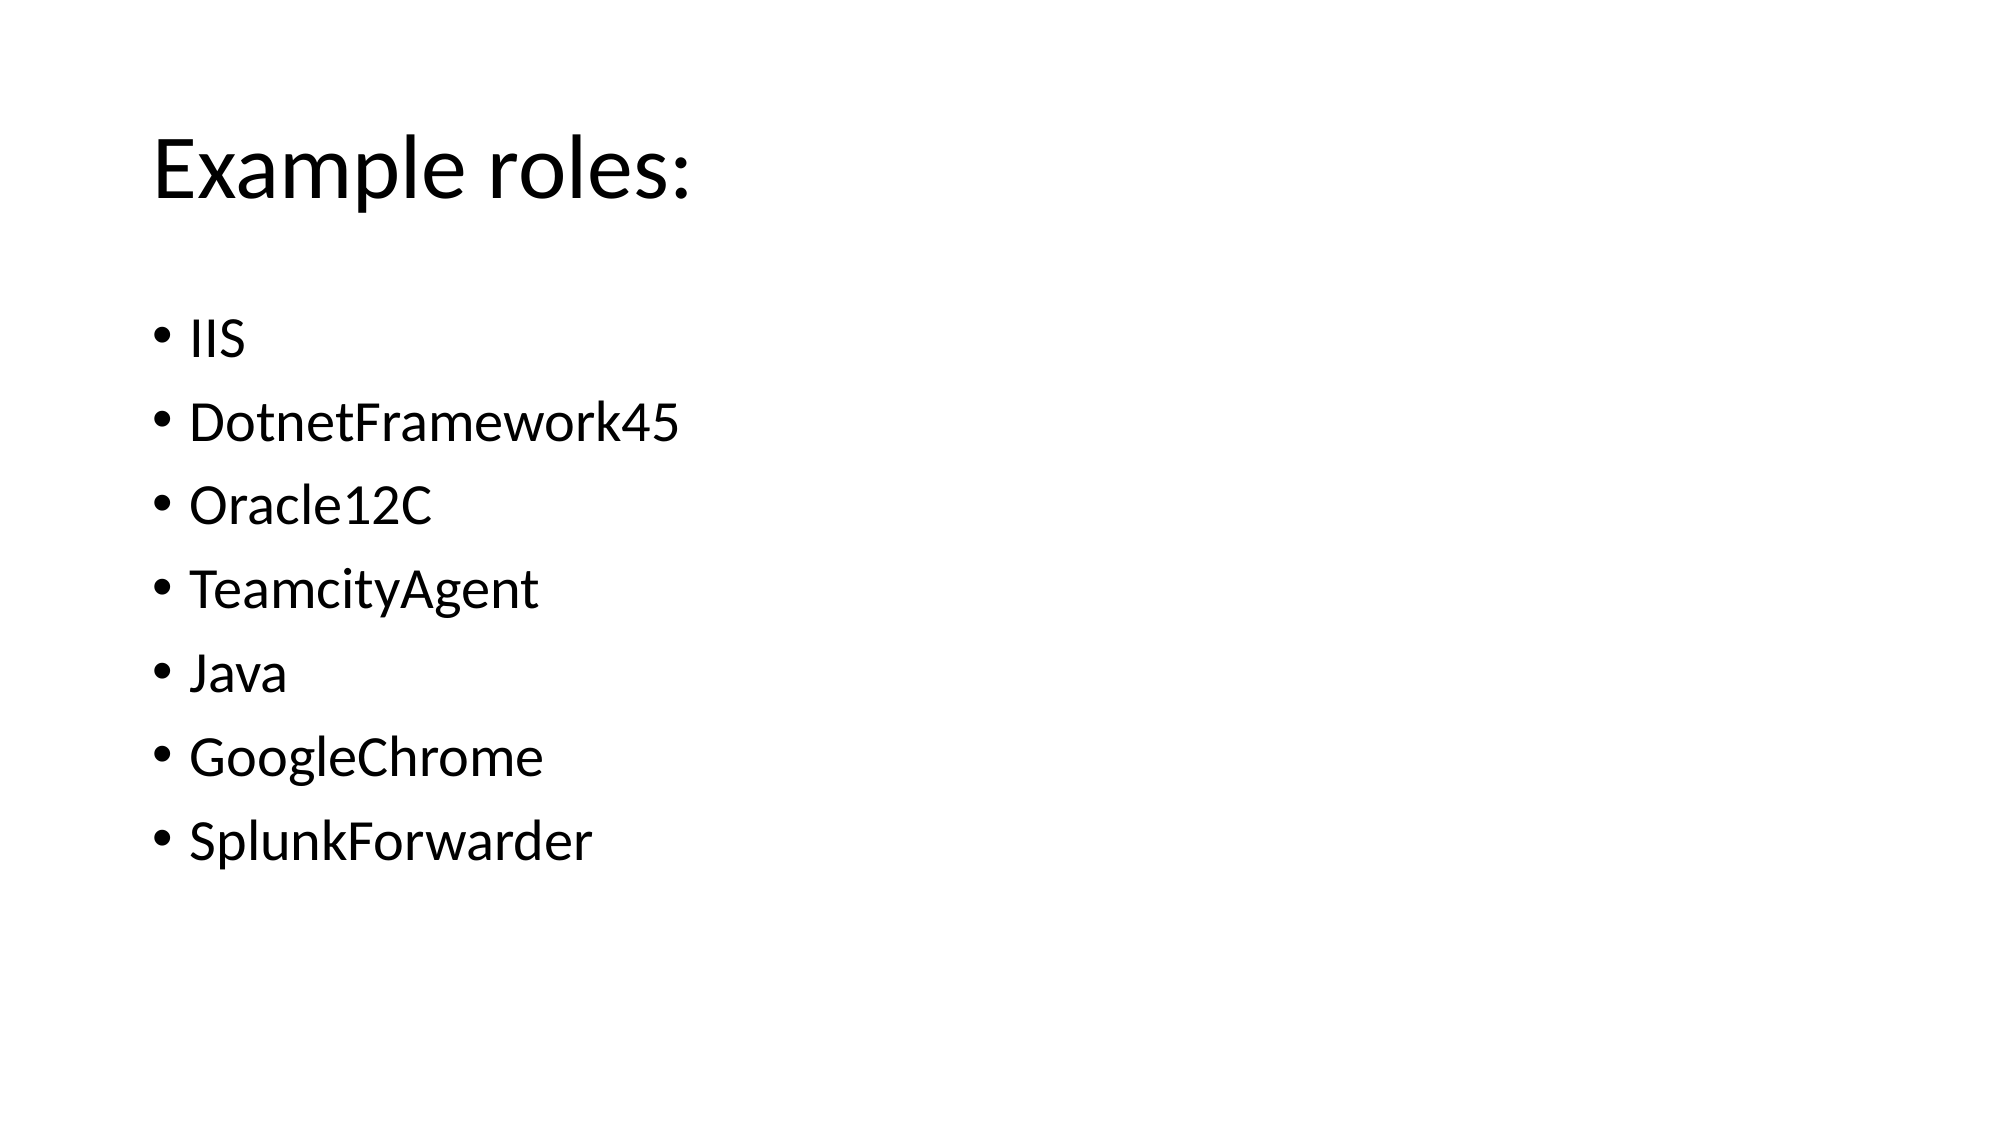

# Example roles:
IIS
DotnetFramework45
Oracle12C
TeamcityAgent
Java
GoogleChrome
SplunkForwarder